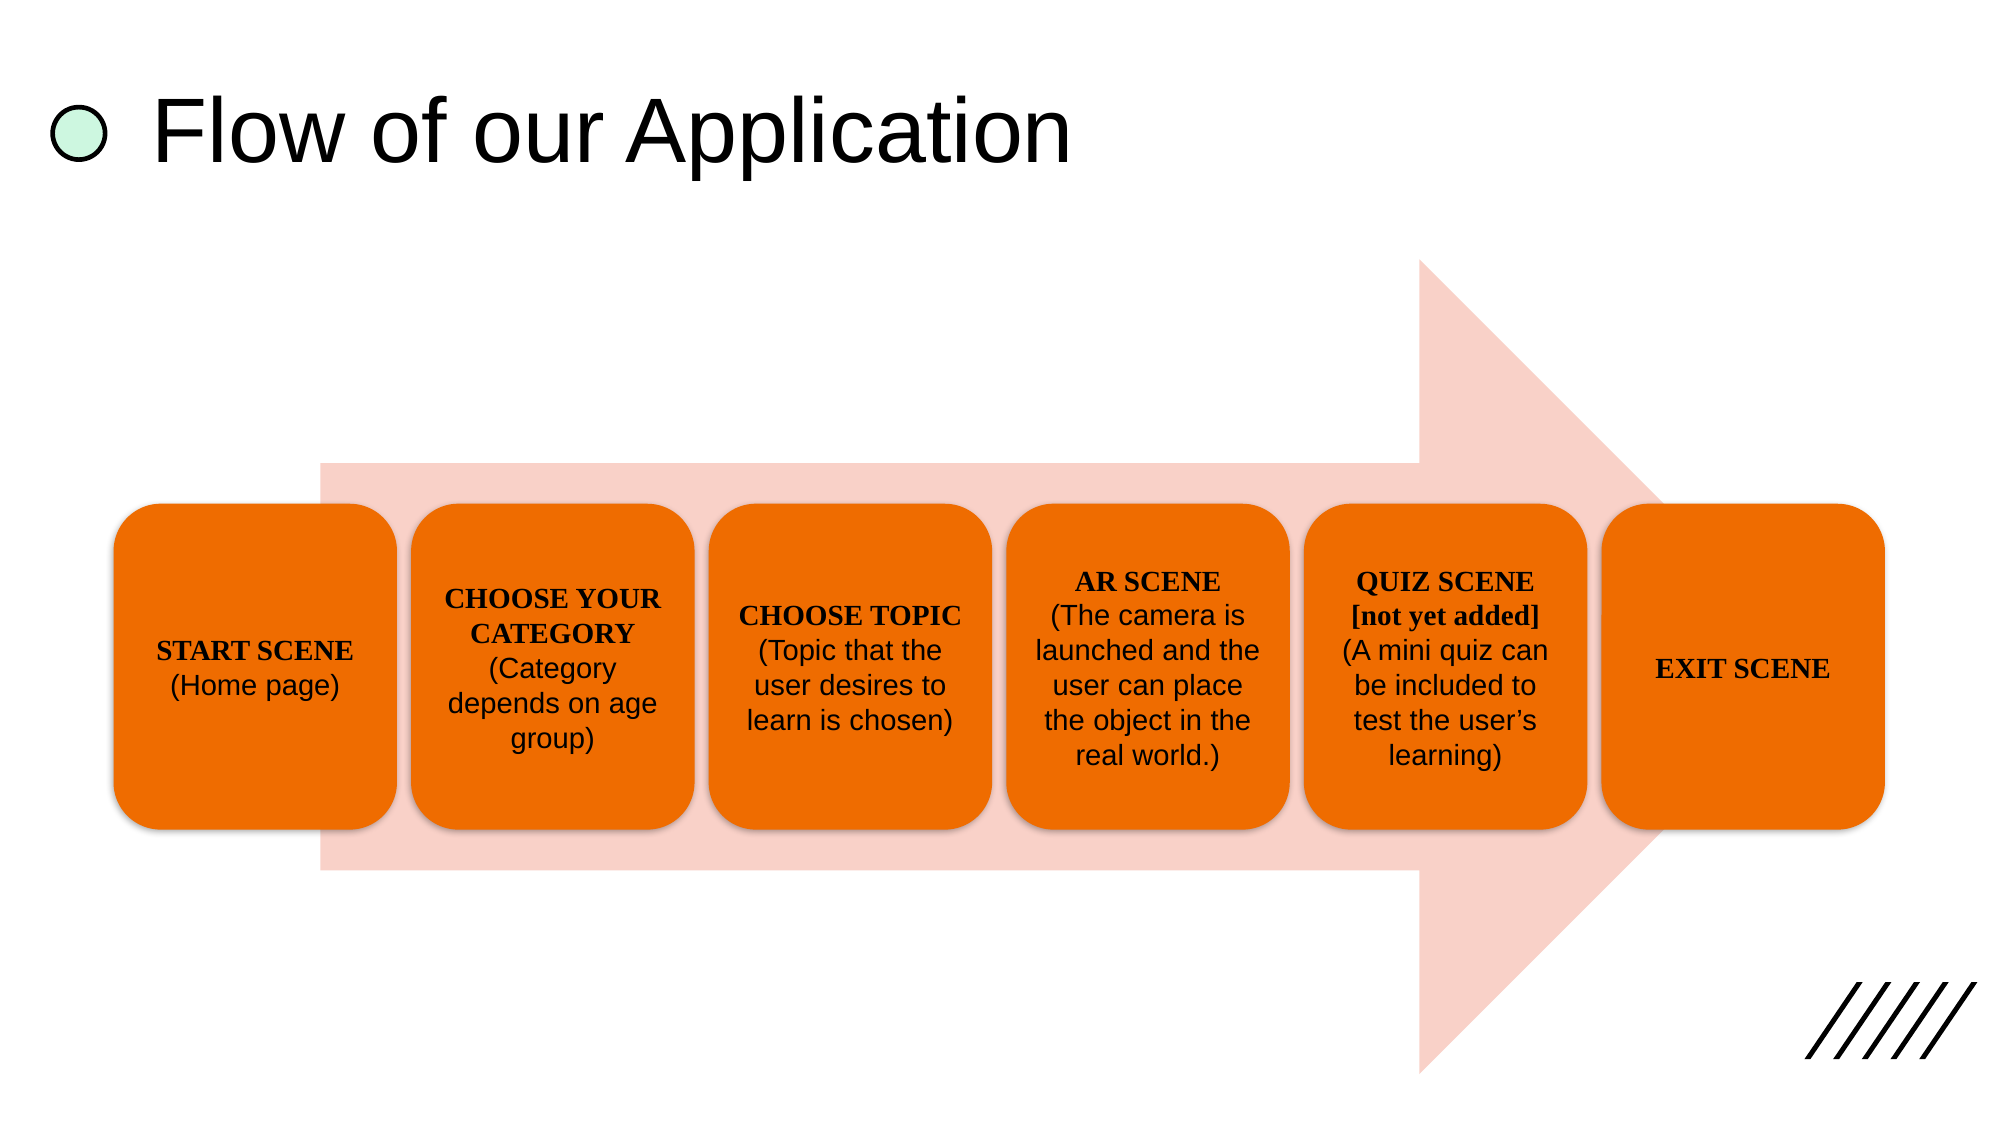

# Flow of our Application

START SCENE
(Home page)
CHOOSE YOUR CATEGORY
(Category depends on age group)
CHOOSE TOPIC
(Topic that the user desires to learn is chosen)
AR SCENE
(The camera is launched and the user can place the object in the real world.)
QUIZ SCENE [not yet added]
(A mini quiz can be included to test the user’s learning)
EXIT SCENE